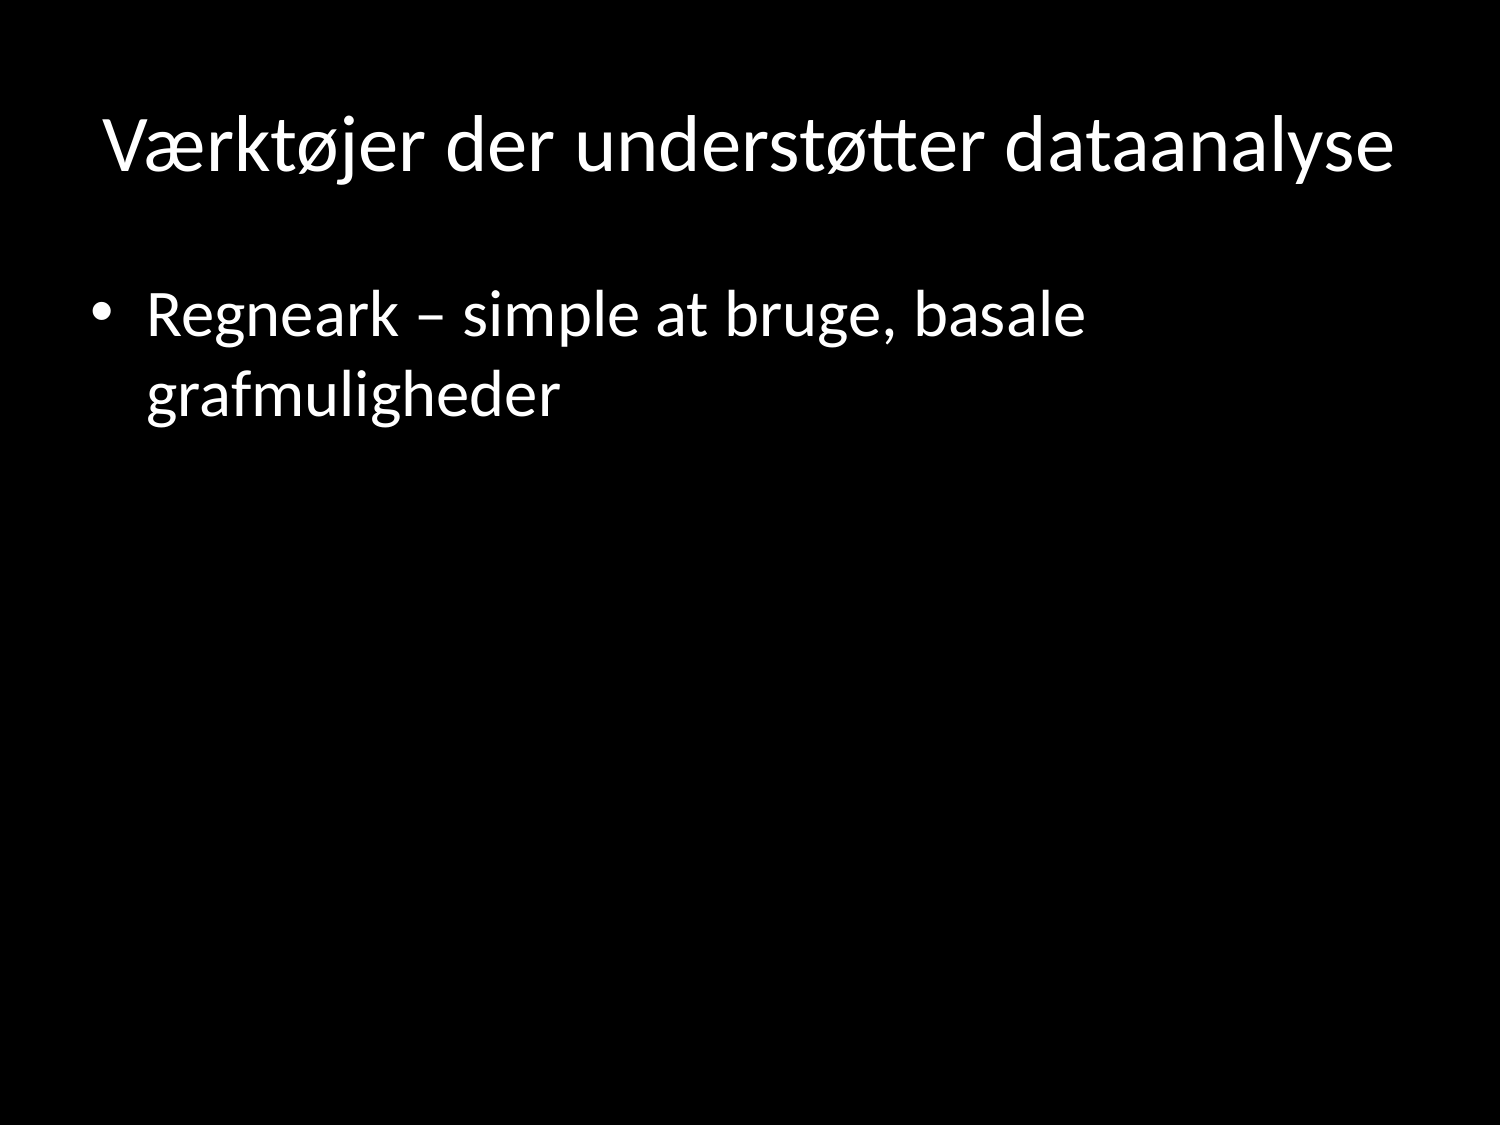

# Værktøjer der understøtter dataanalyse
Regneark – simple at bruge, basale grafmuligheder